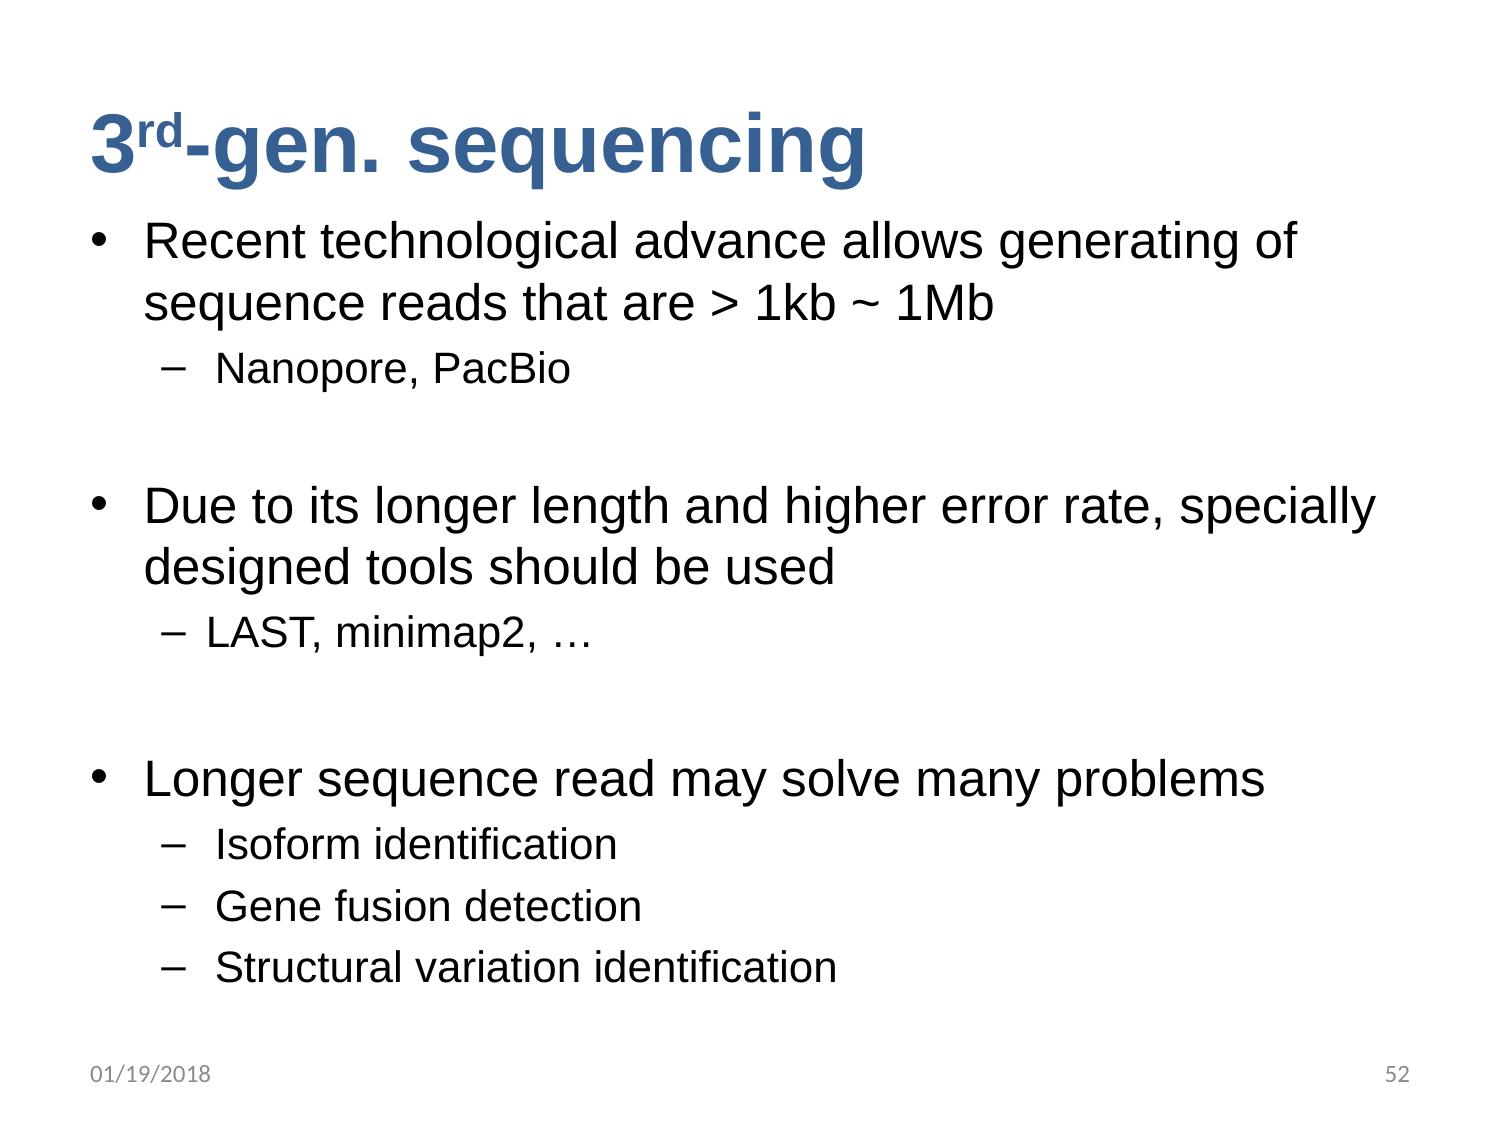

# 3rd-gen. sequencing
Recent technological advance allows generating of sequence reads that are > 1kb ~ 1Mb
Nanopore, PacBio

Due to its longer length and higher error rate, specially designed tools should be used
LAST, minimap2, …

Longer sequence read may solve many problems
Isoform identification
Gene fusion detection
Structural variation identification
01/19/2018
52